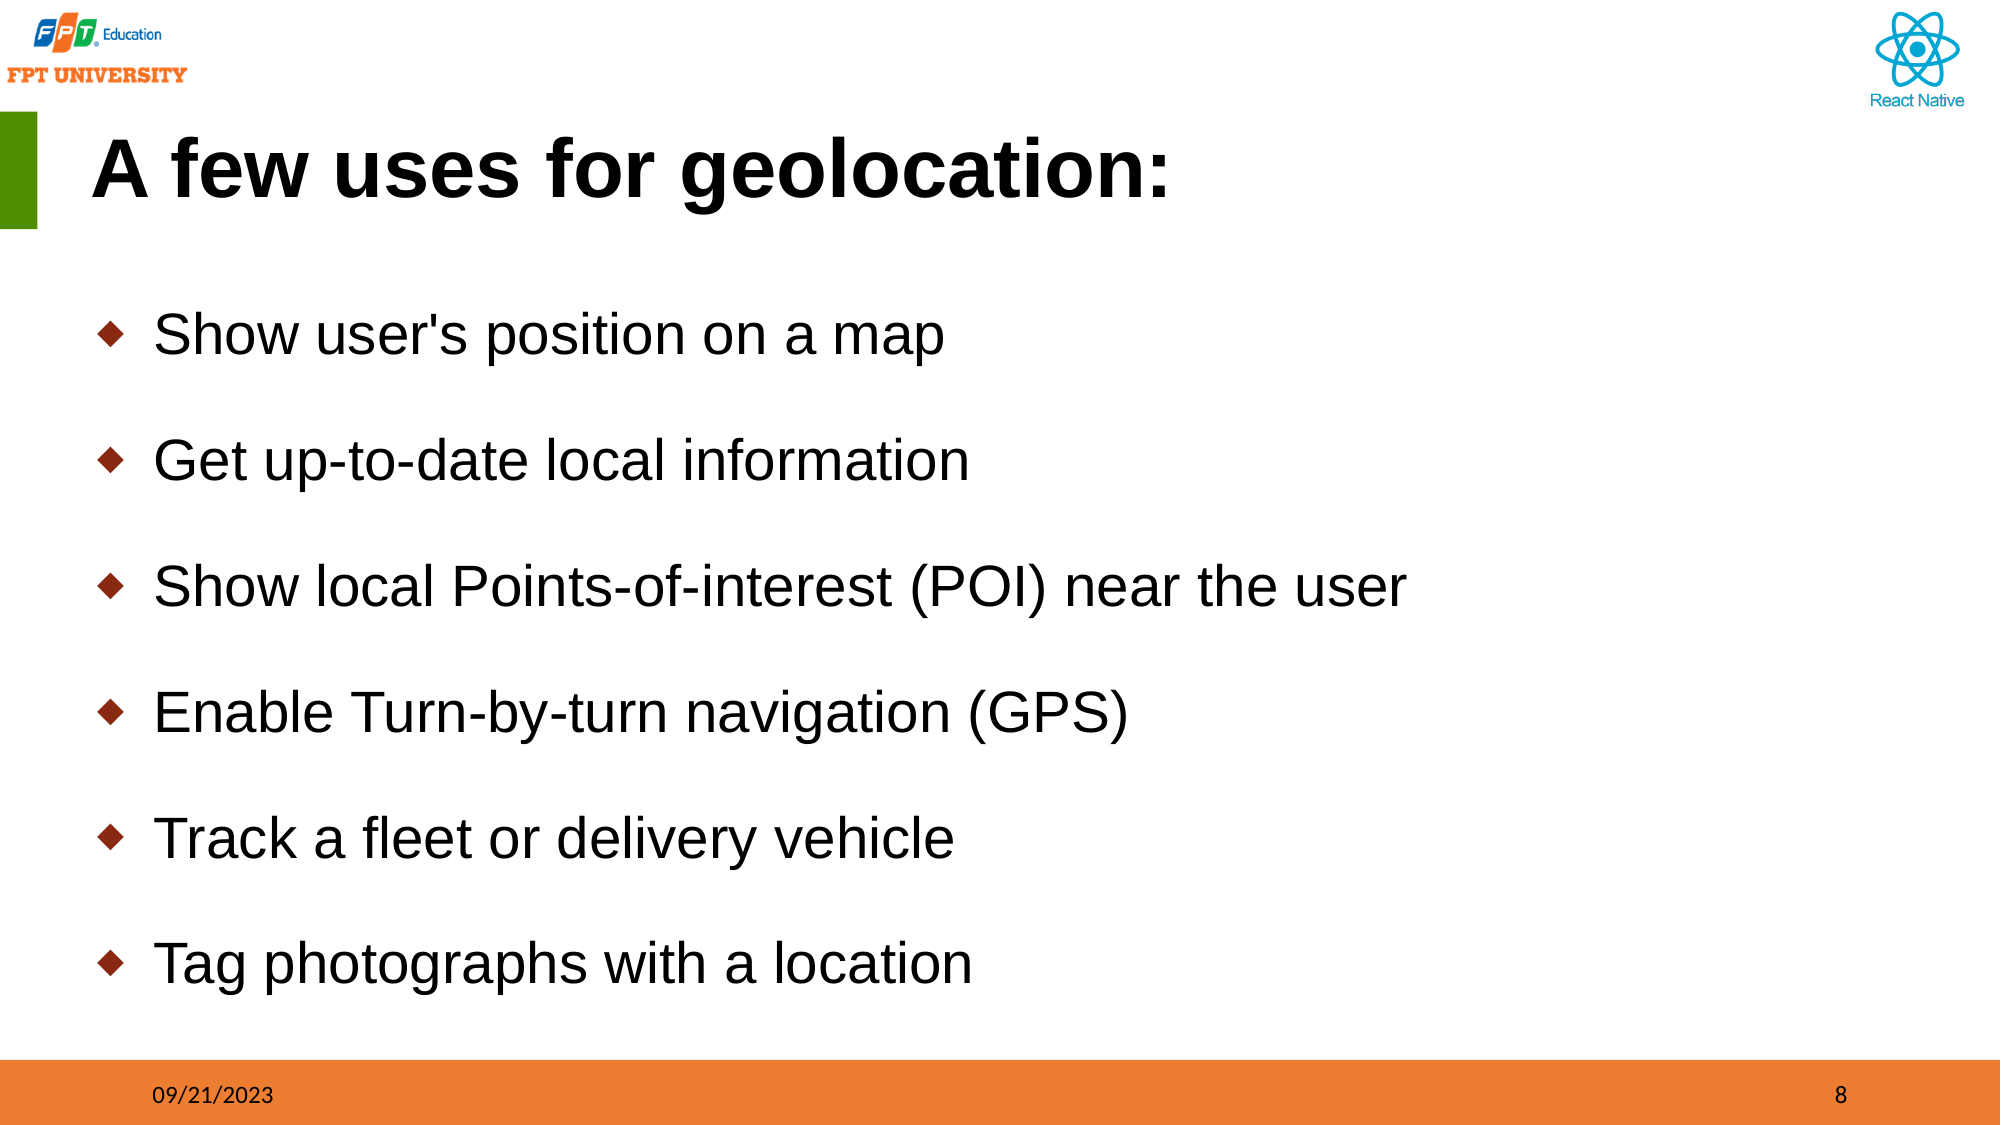

# A few uses for geolocation:
Show user's position on a map
Get up-to-date local information
Show local Points-of-interest (POI) near the user
Enable Turn-by-turn navigation (GPS)
Track a fleet or delivery vehicle
Tag photographs with a location
09/21/2023
8